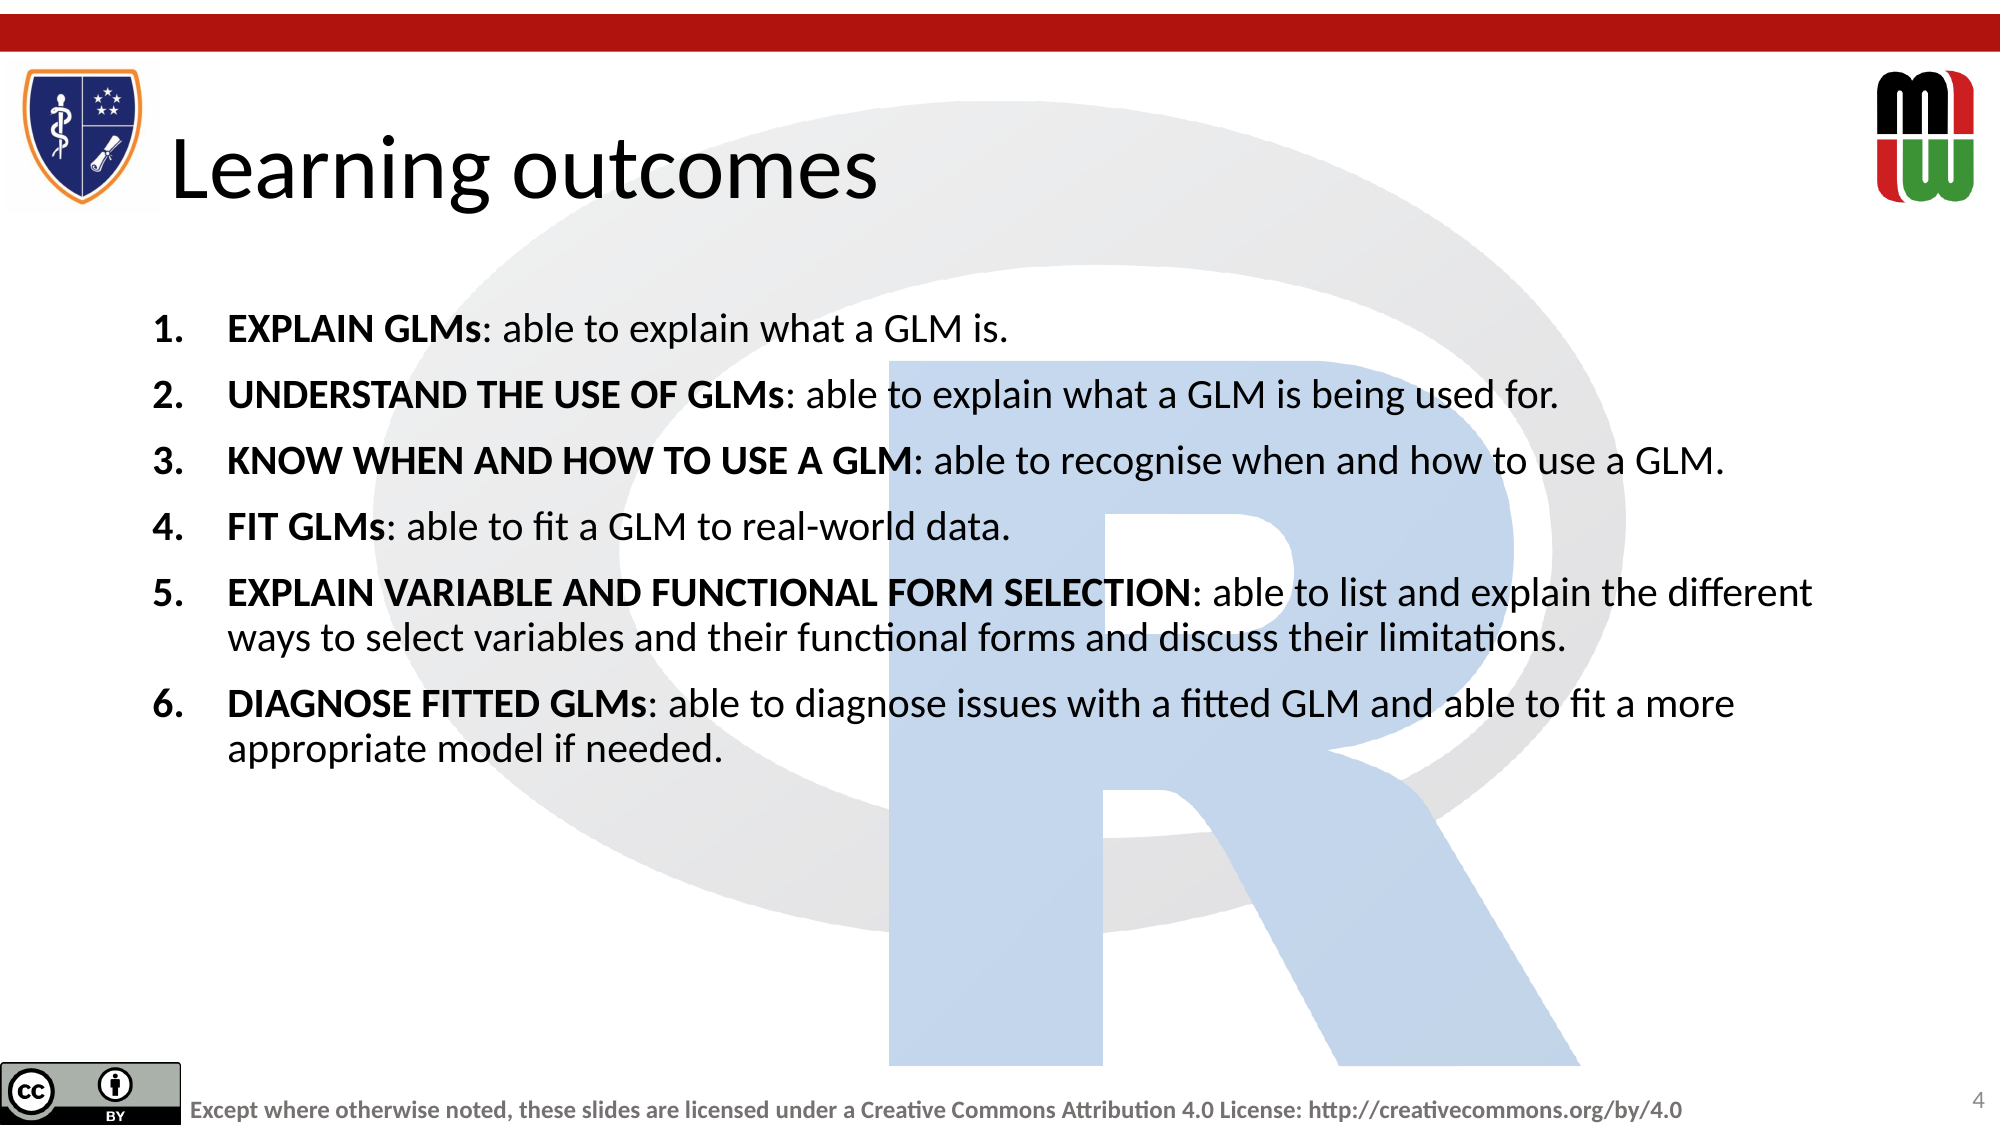

# Learning outcomes
EXPLAIN GLMs: able to explain what a GLM is.
UNDERSTAND THE USE OF GLMs: able to explain what a GLM is being used for.
KNOW WHEN AND HOW TO USE A GLM: able to recognise when and how to use a GLM.
FIT GLMs: able to fit a GLM to real-world data.
EXPLAIN VARIABLE AND FUNCTIONAL FORM SELECTION: able to list and explain the different ways to select variables and their functional forms and discuss their limitations.
DIAGNOSE FITTED GLMs: able to diagnose issues with a fitted GLM and able to fit a more appropriate model if needed.
4